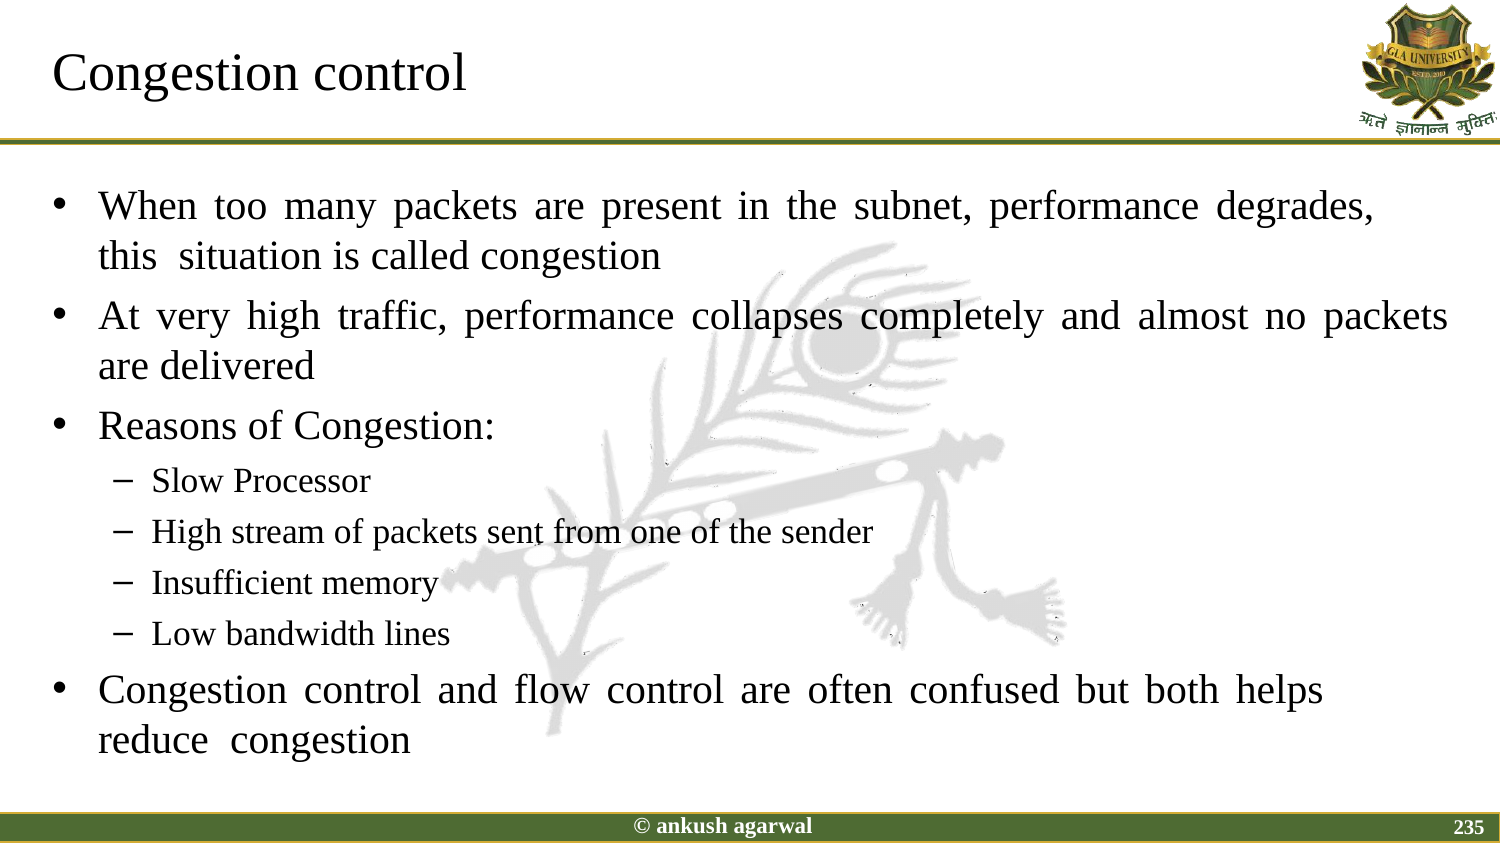

# Congestion control
When too many packets are present in the subnet, performance degrades, this  situation is called congestion
At very high traffic, performance collapses completely and almost no packets
are delivered
Reasons of Congestion:
Slow Processor
High stream of packets sent from one of the sender
Insufficient memory
Low bandwidth lines
Congestion control and flow control are often confused but both helps reduce  congestion
© ankush agarwal
235